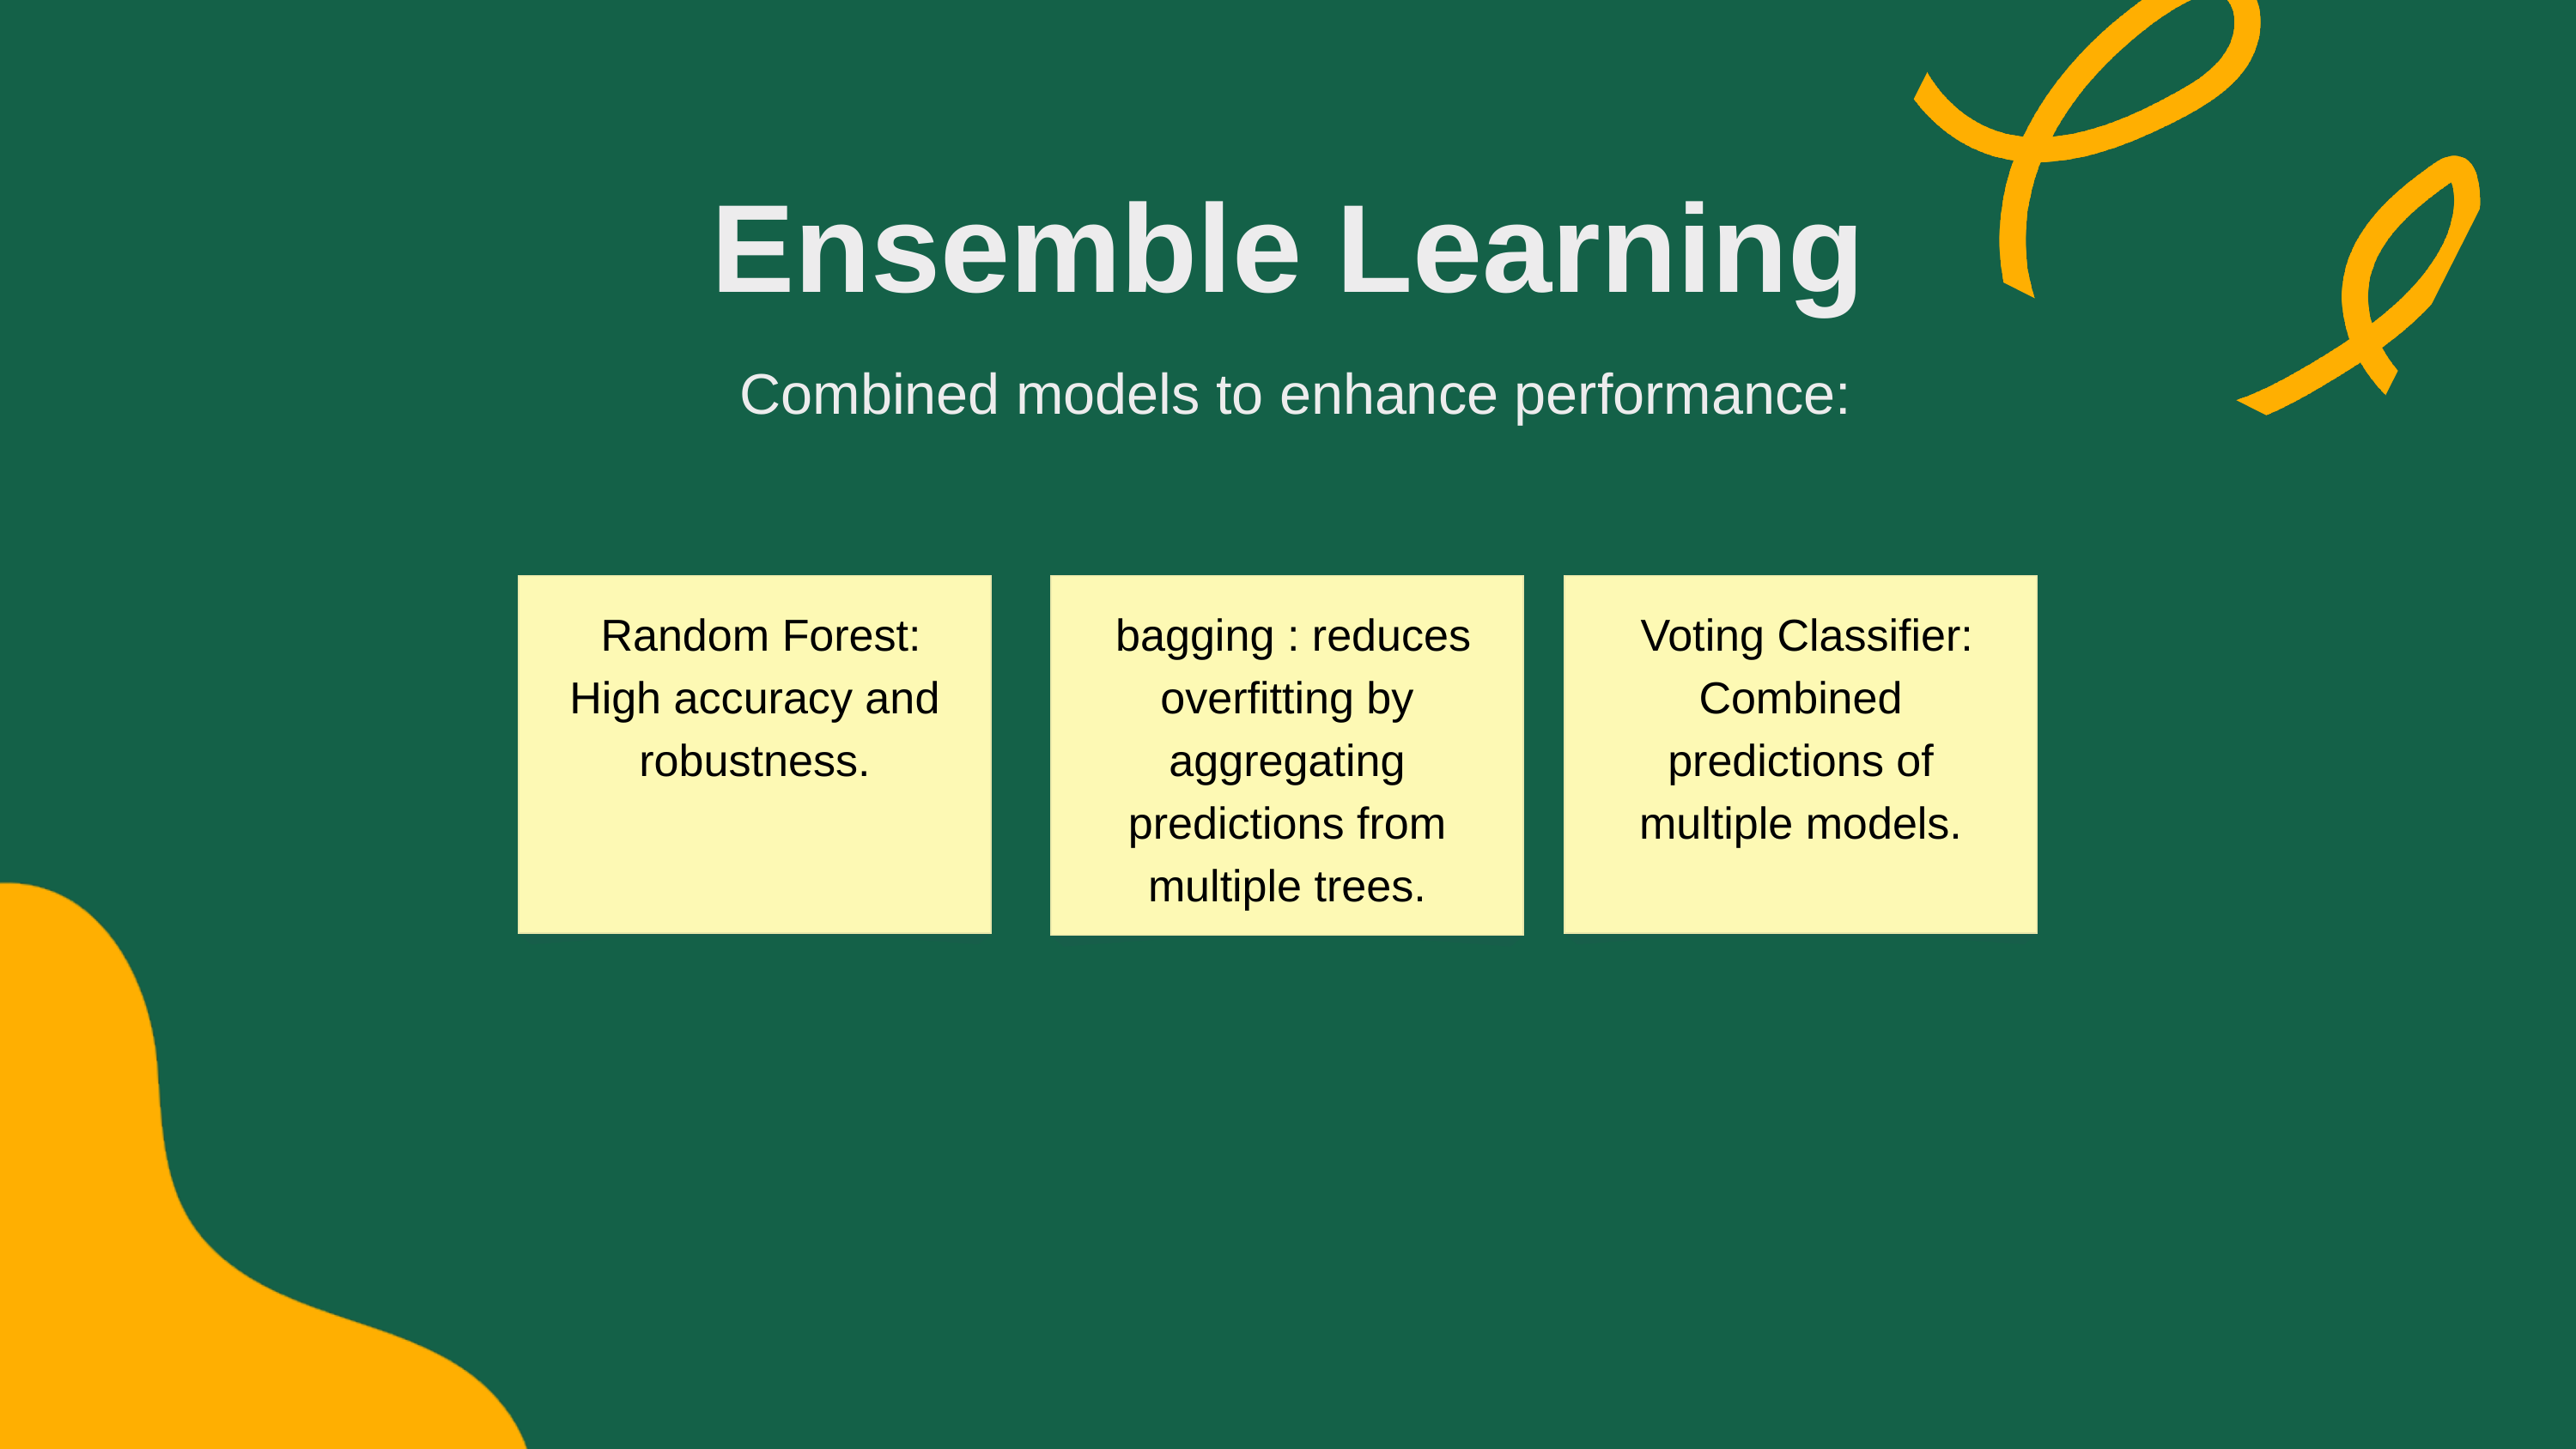

Ensemble Learning​
 Combined models to enhance performance:​

 Random Forest: High accuracy and robustness.

 bagging : reduces overfitting by aggregating predictions from multiple trees.

 Voting Classifier: Combined predictions of multiple models.​